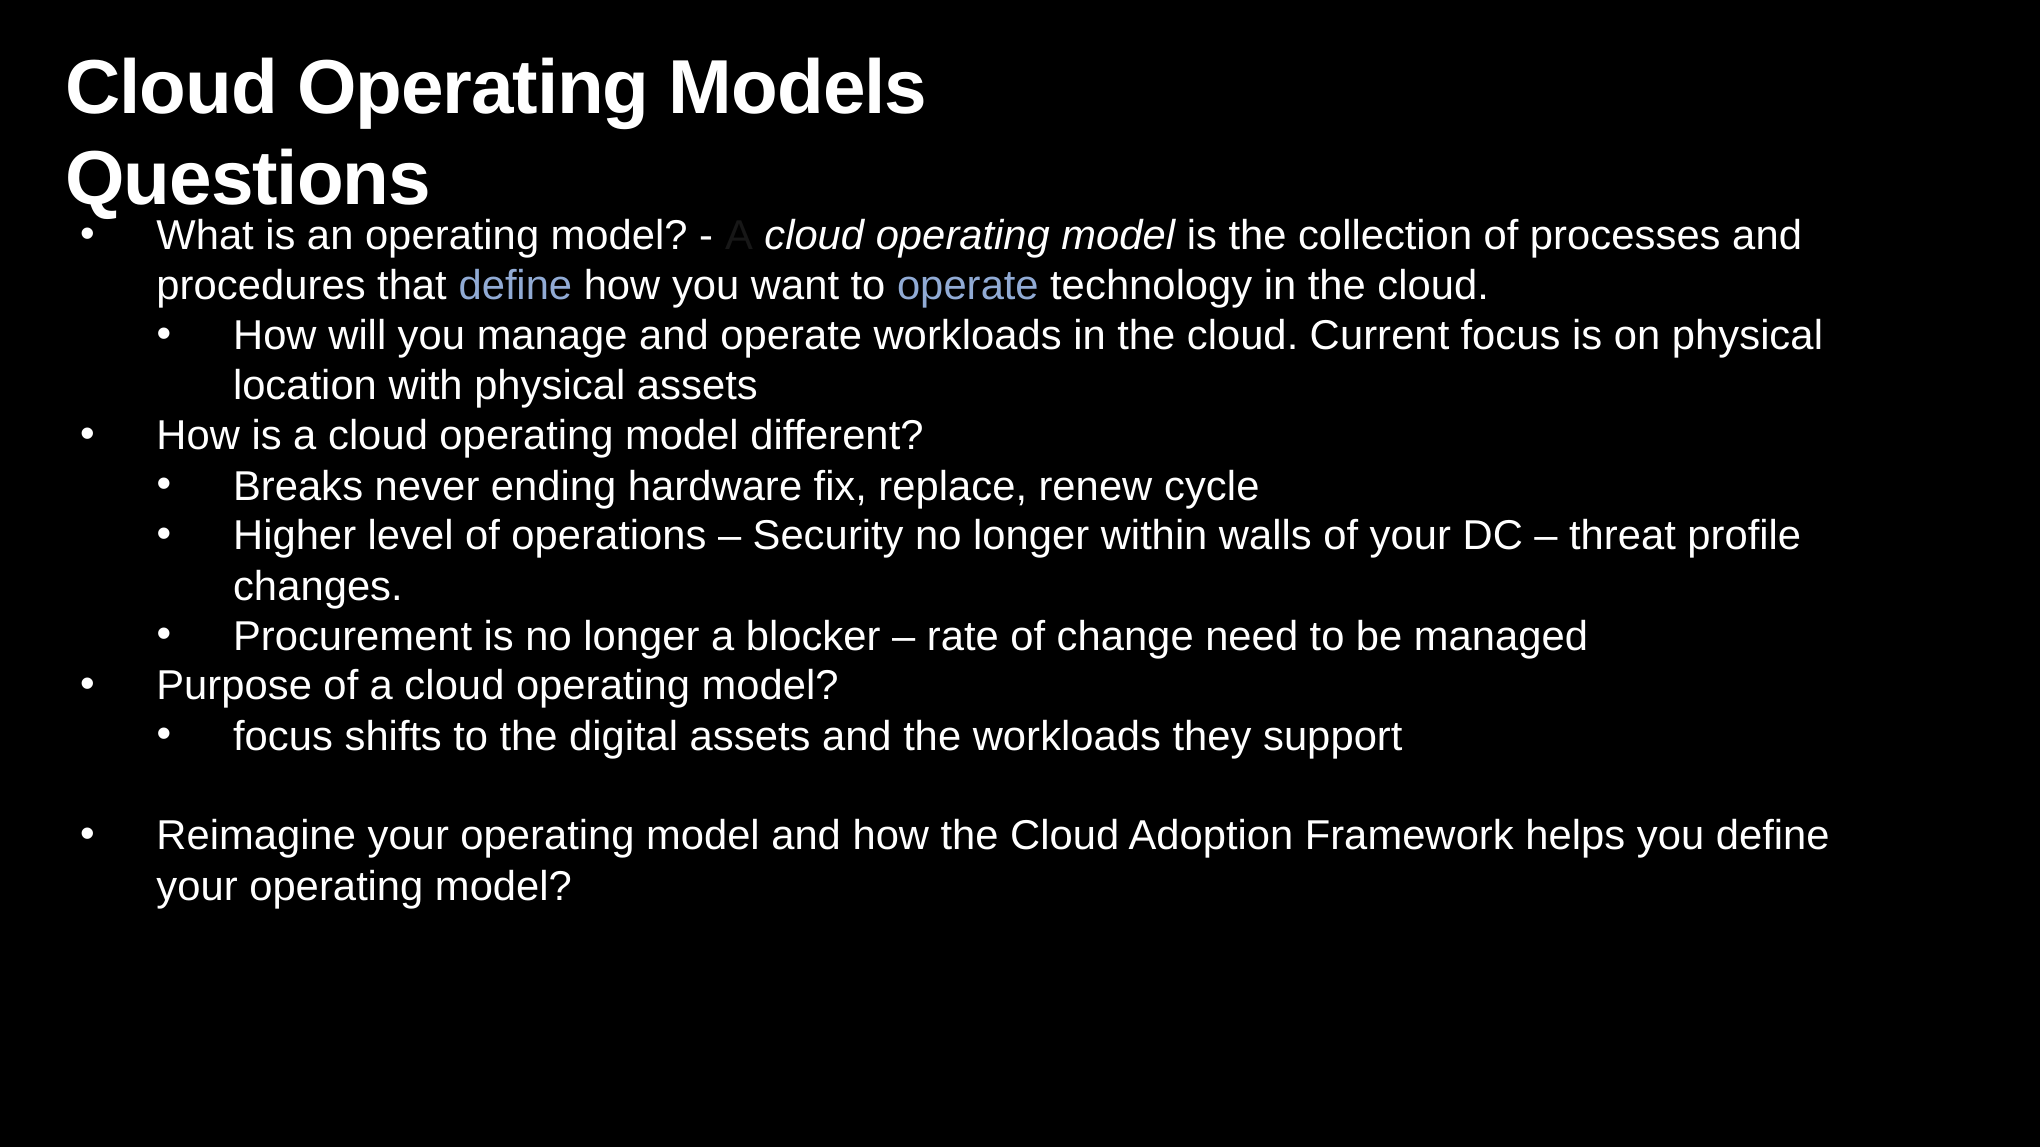

Cloud Operating Models Questions
What is an operating model? - A cloud operating model is the collection of processes and procedures that define how you want to operate technology in the cloud.
How will you manage and operate workloads in the cloud. Current focus is on physical location with physical assets
How is a cloud operating model different?
Breaks never ending hardware fix, replace, renew cycle
Higher level of operations – Security no longer within walls of your DC – threat profile changes.
Procurement is no longer a blocker – rate of change need to be managed
Purpose of a cloud operating model?
focus shifts to the digital assets and the workloads they support

Reimagine your operating model and how the Cloud Adoption Framework helps you define your operating model?